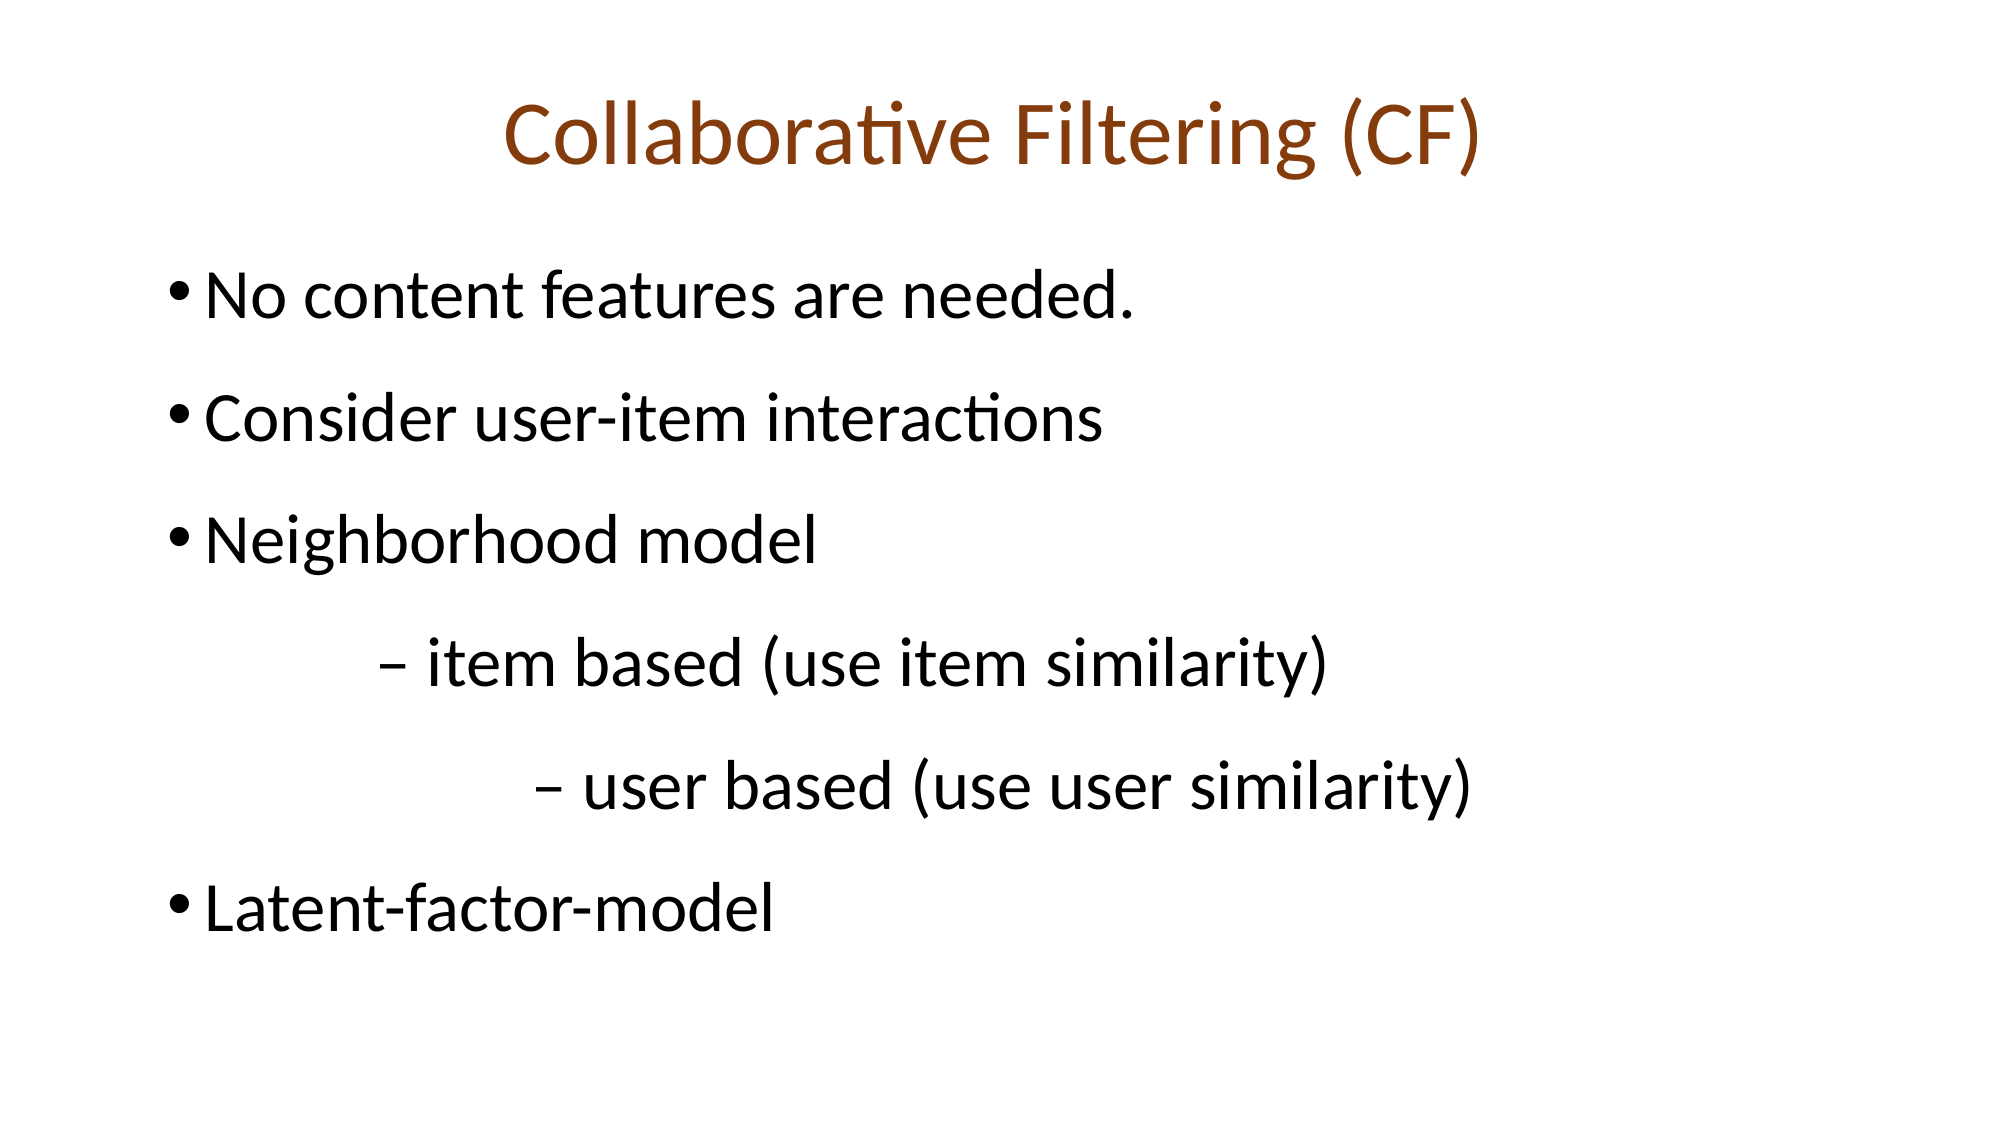

# Collaborative Filtering (CF)
No content features are needed.
Consider user-item interactions
Neighborhood model
             – item based (use item similarity)
		    – user based (use user similarity)
Latent-factor-model